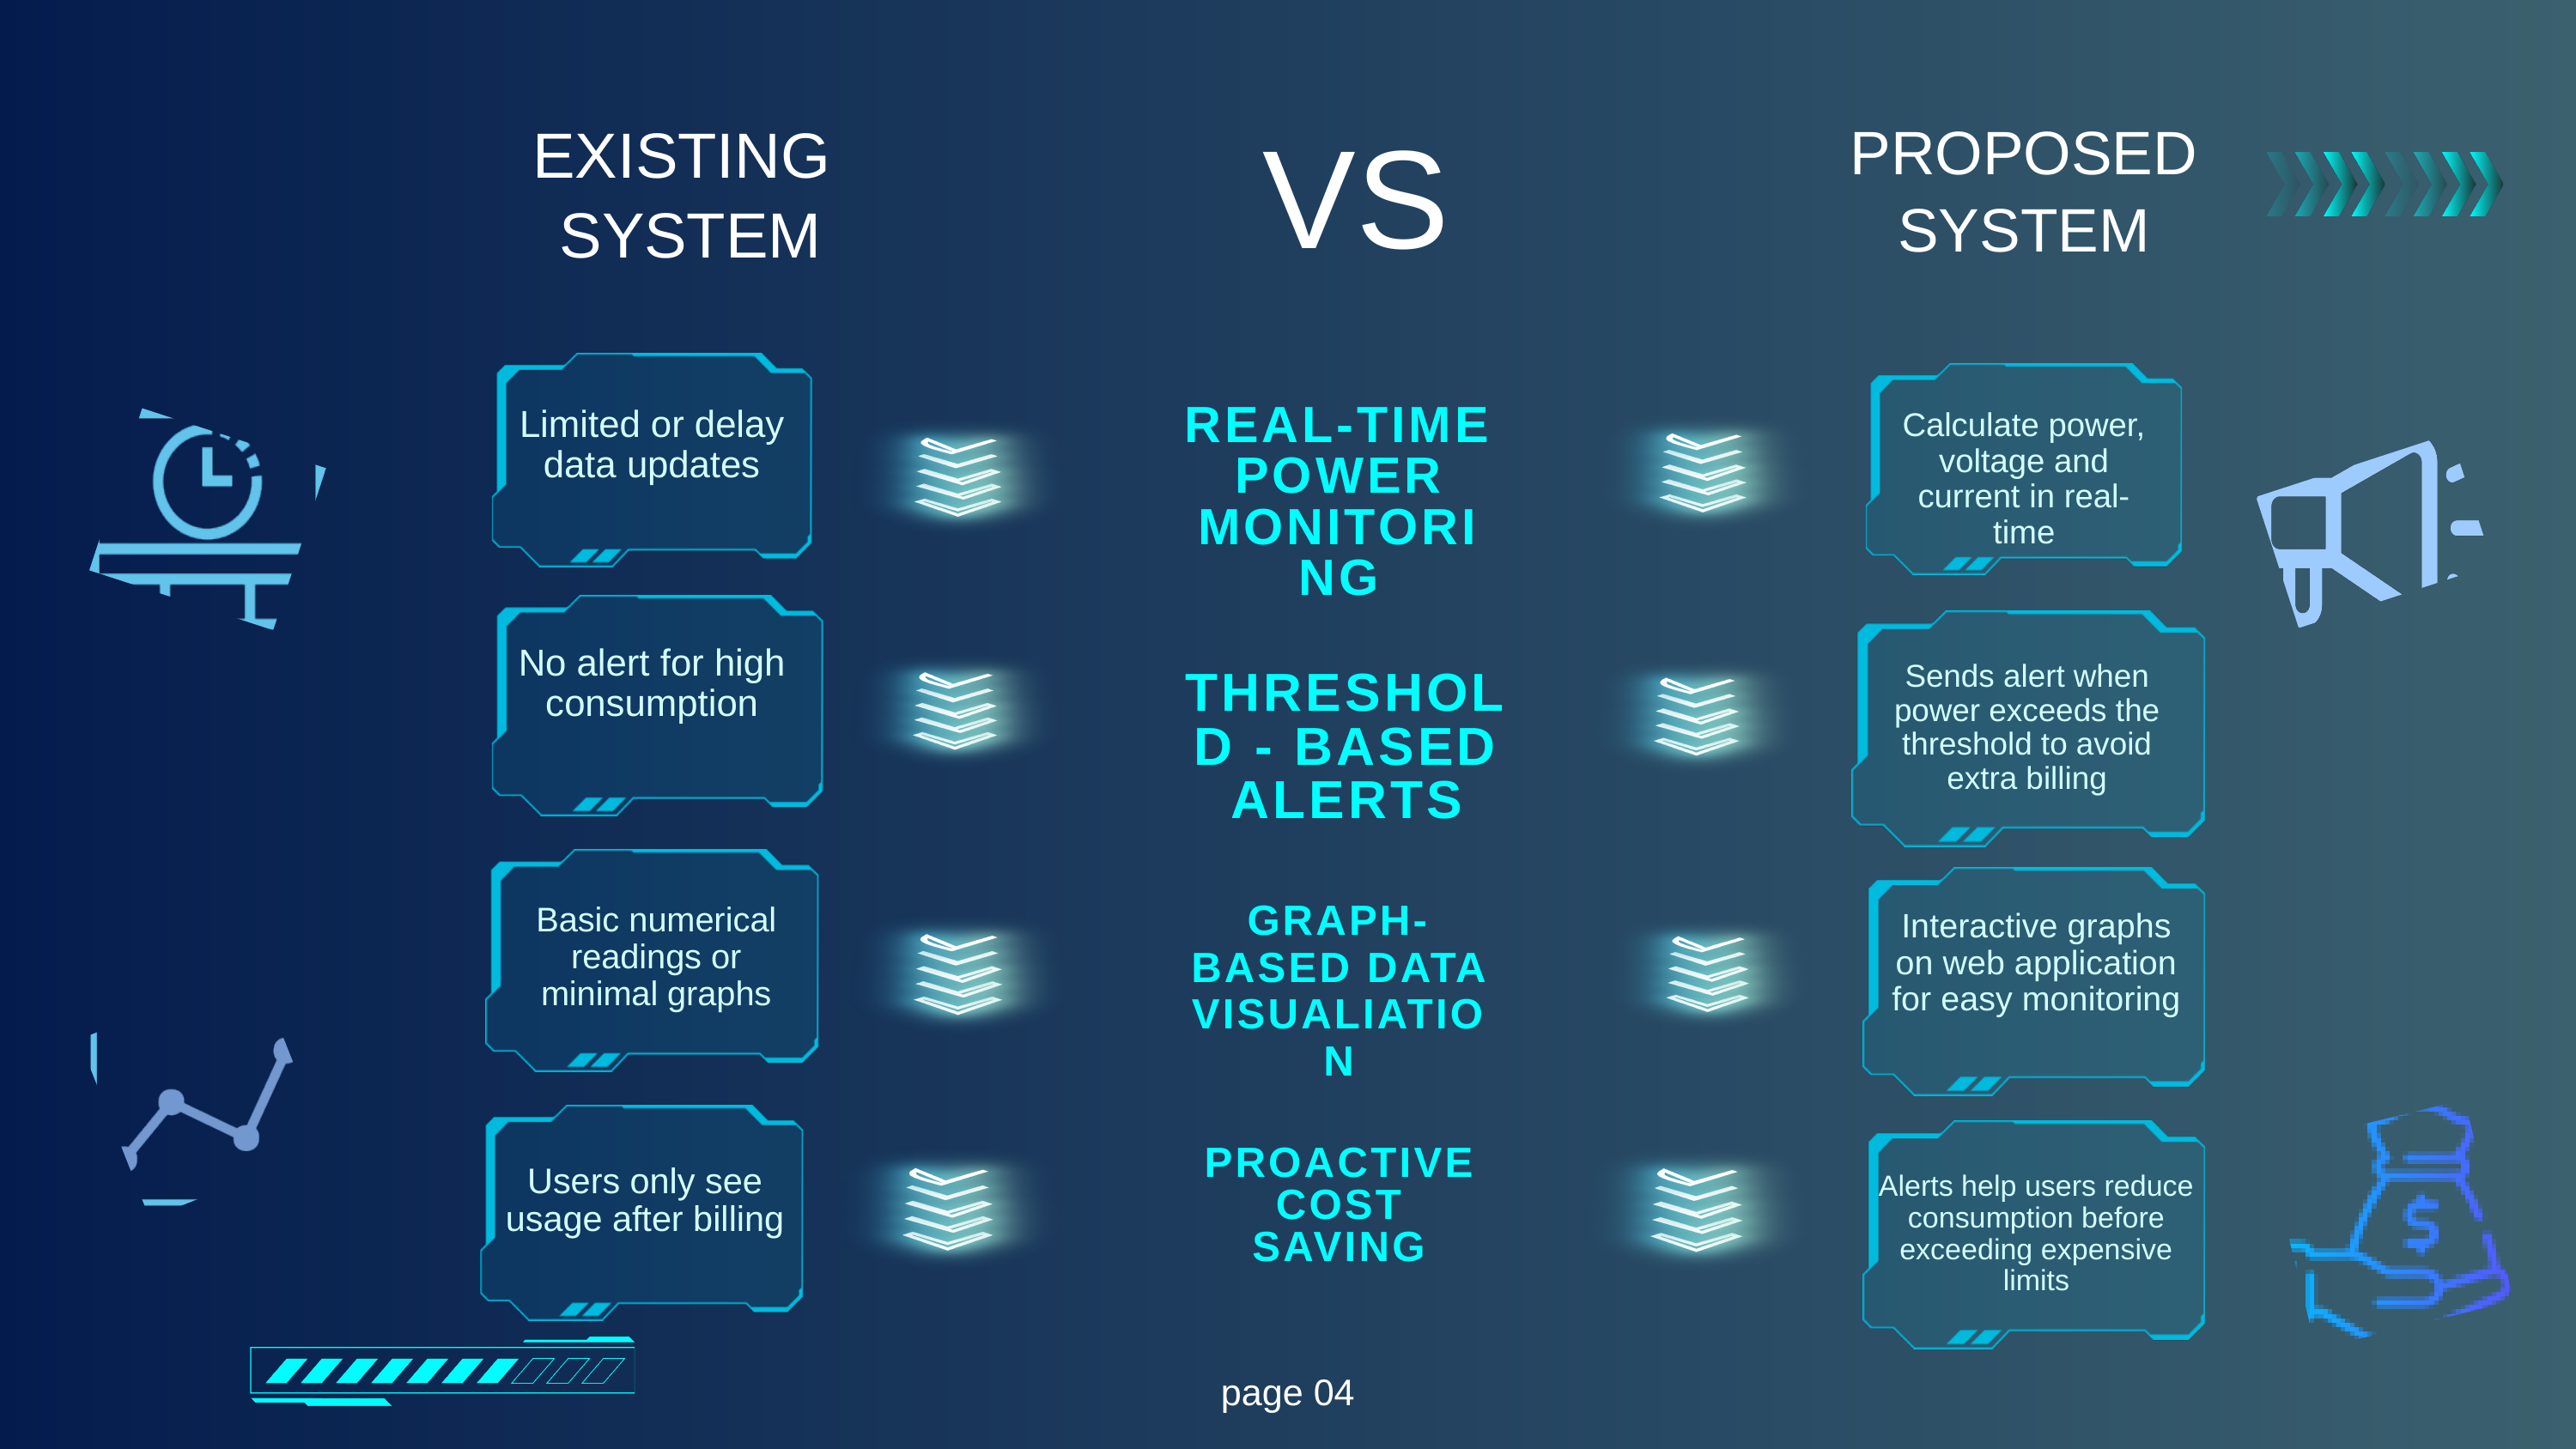

VS
PROPOSED
SYSTEM
EXISTING
SYSTEM

REAL-TIME POWER
MONITORING
Limited or delay data updates
Calculate power, voltage and current in real-time

No alert for high consumption
Sends alert when power exceeds the threshold to avoid extra billing
THRESHOLD - BASED ALERTS

GRAPH-BASED DATA
VISUALIATION
Basic numerical readings or minimal graphs
Interactive graphs on web application for easy monitoring

PROACTIVE
COST
SAVING
Users only see usage after billing
Alerts help users reduce consumption before exceeding expensive limits

page 04